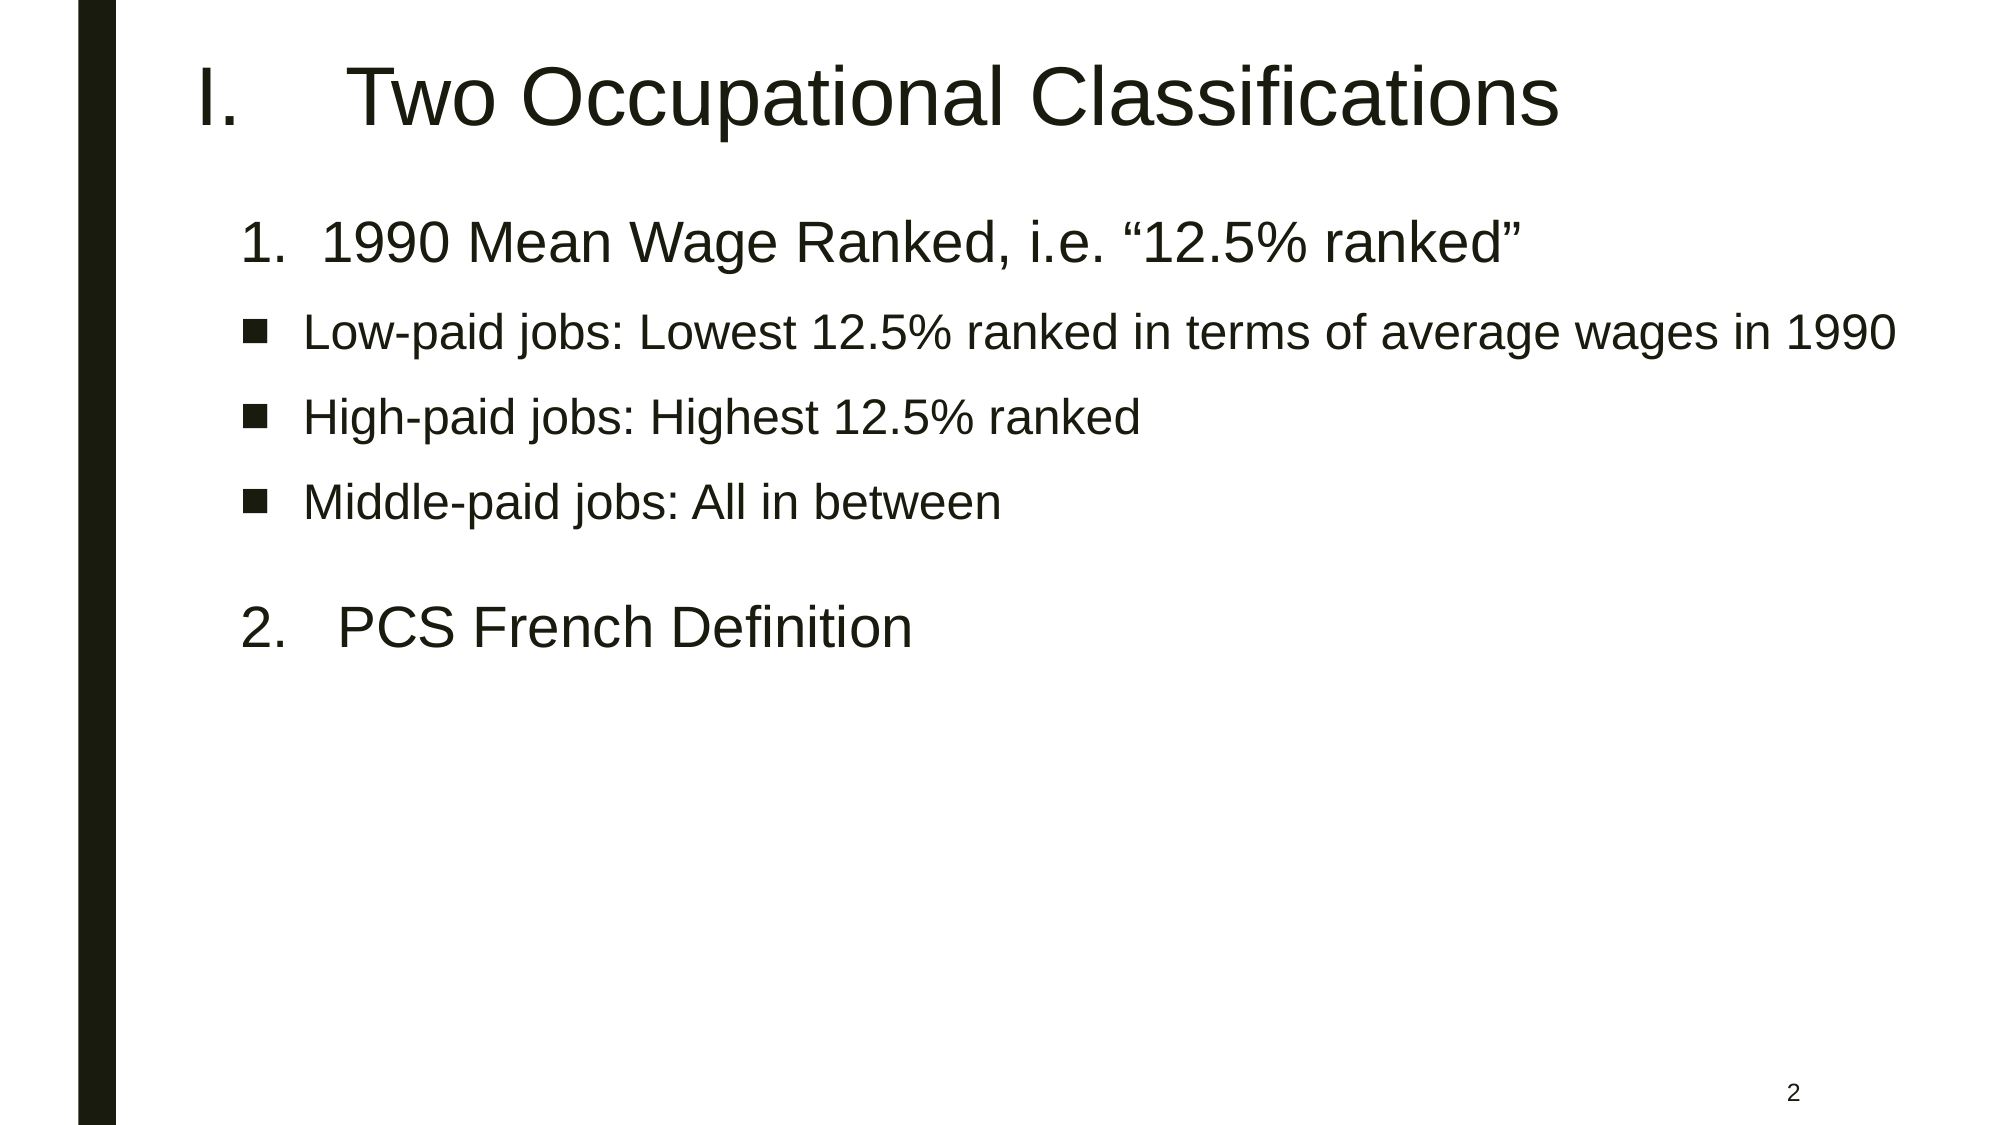

# I.	Two Occupational Classifications
1.  1990 Mean Wage Ranked, i.e. “12.5% ranked”
Low-paid jobs: Lowest 12.5% ranked in terms of average wages in 1990
High-paid jobs: Highest 12.5% ranked
Middle-paid jobs: All in between
2.   PCS French Definition

2